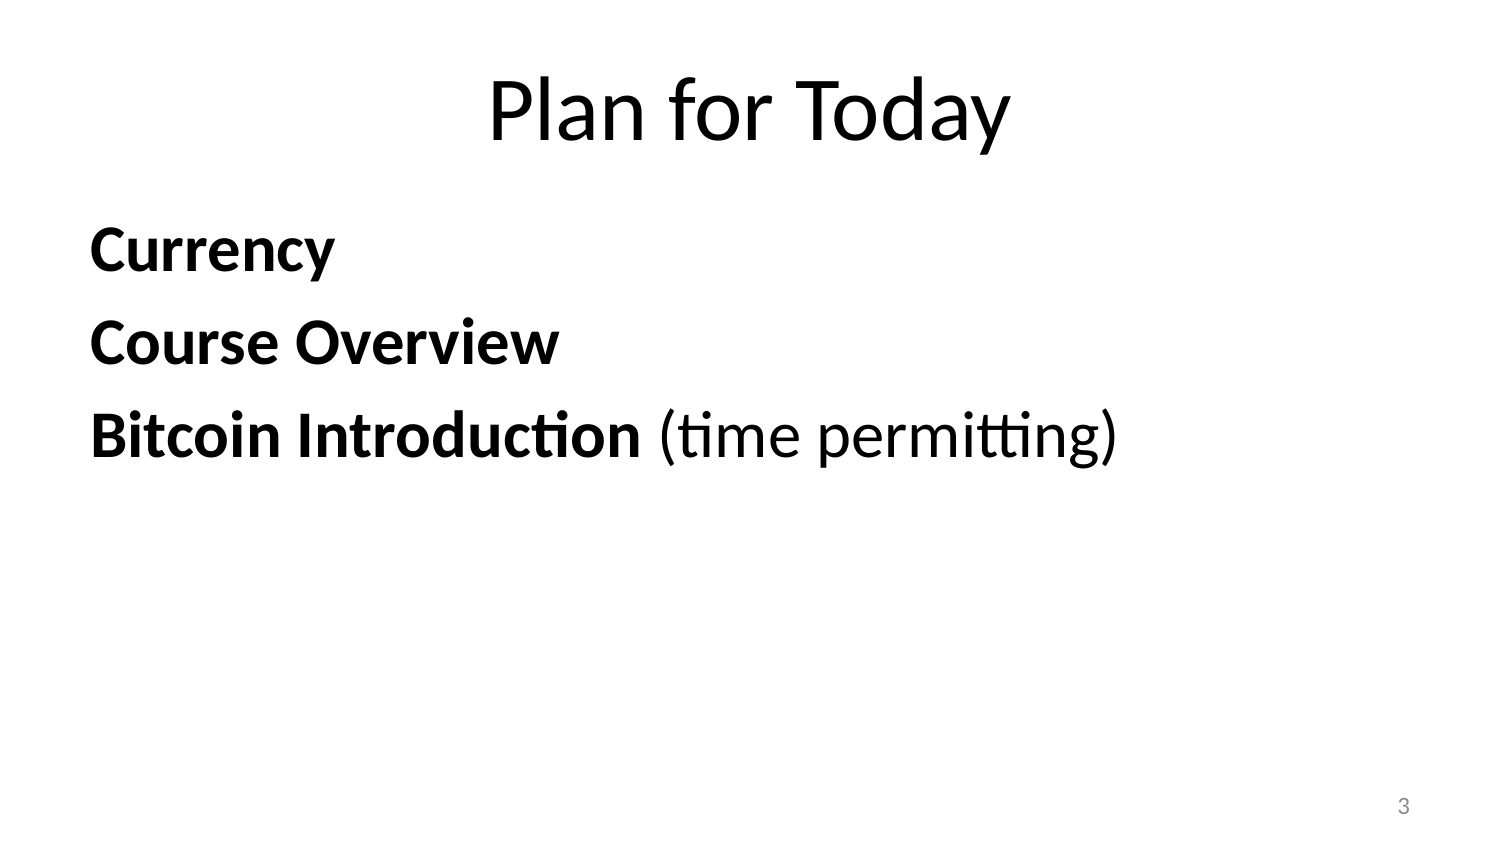

# Plan for Today
Currency
Course Overview
Bitcoin Introduction (time permitting)
3